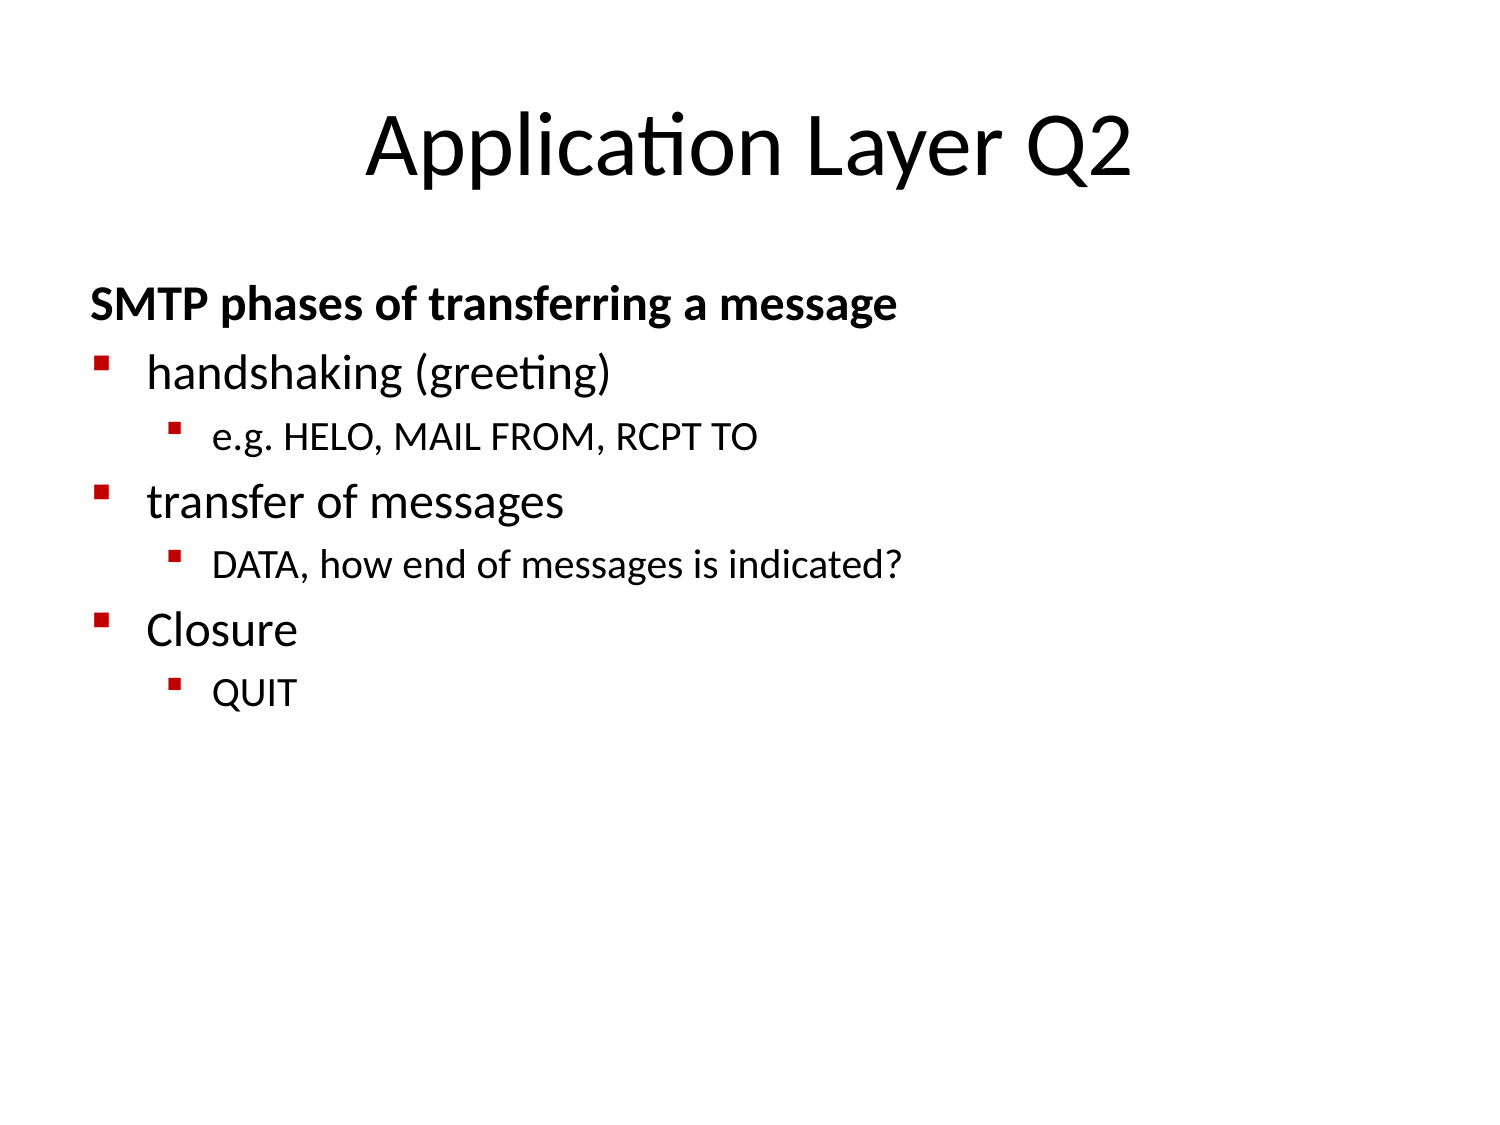

# Application Layer Q2
SMTP phases of transferring a message
handshaking (greeting)
e.g. HELO, MAIL FROM, RCPT TO
transfer of messages
DATA, how end of messages is indicated?
Closure
QUIT